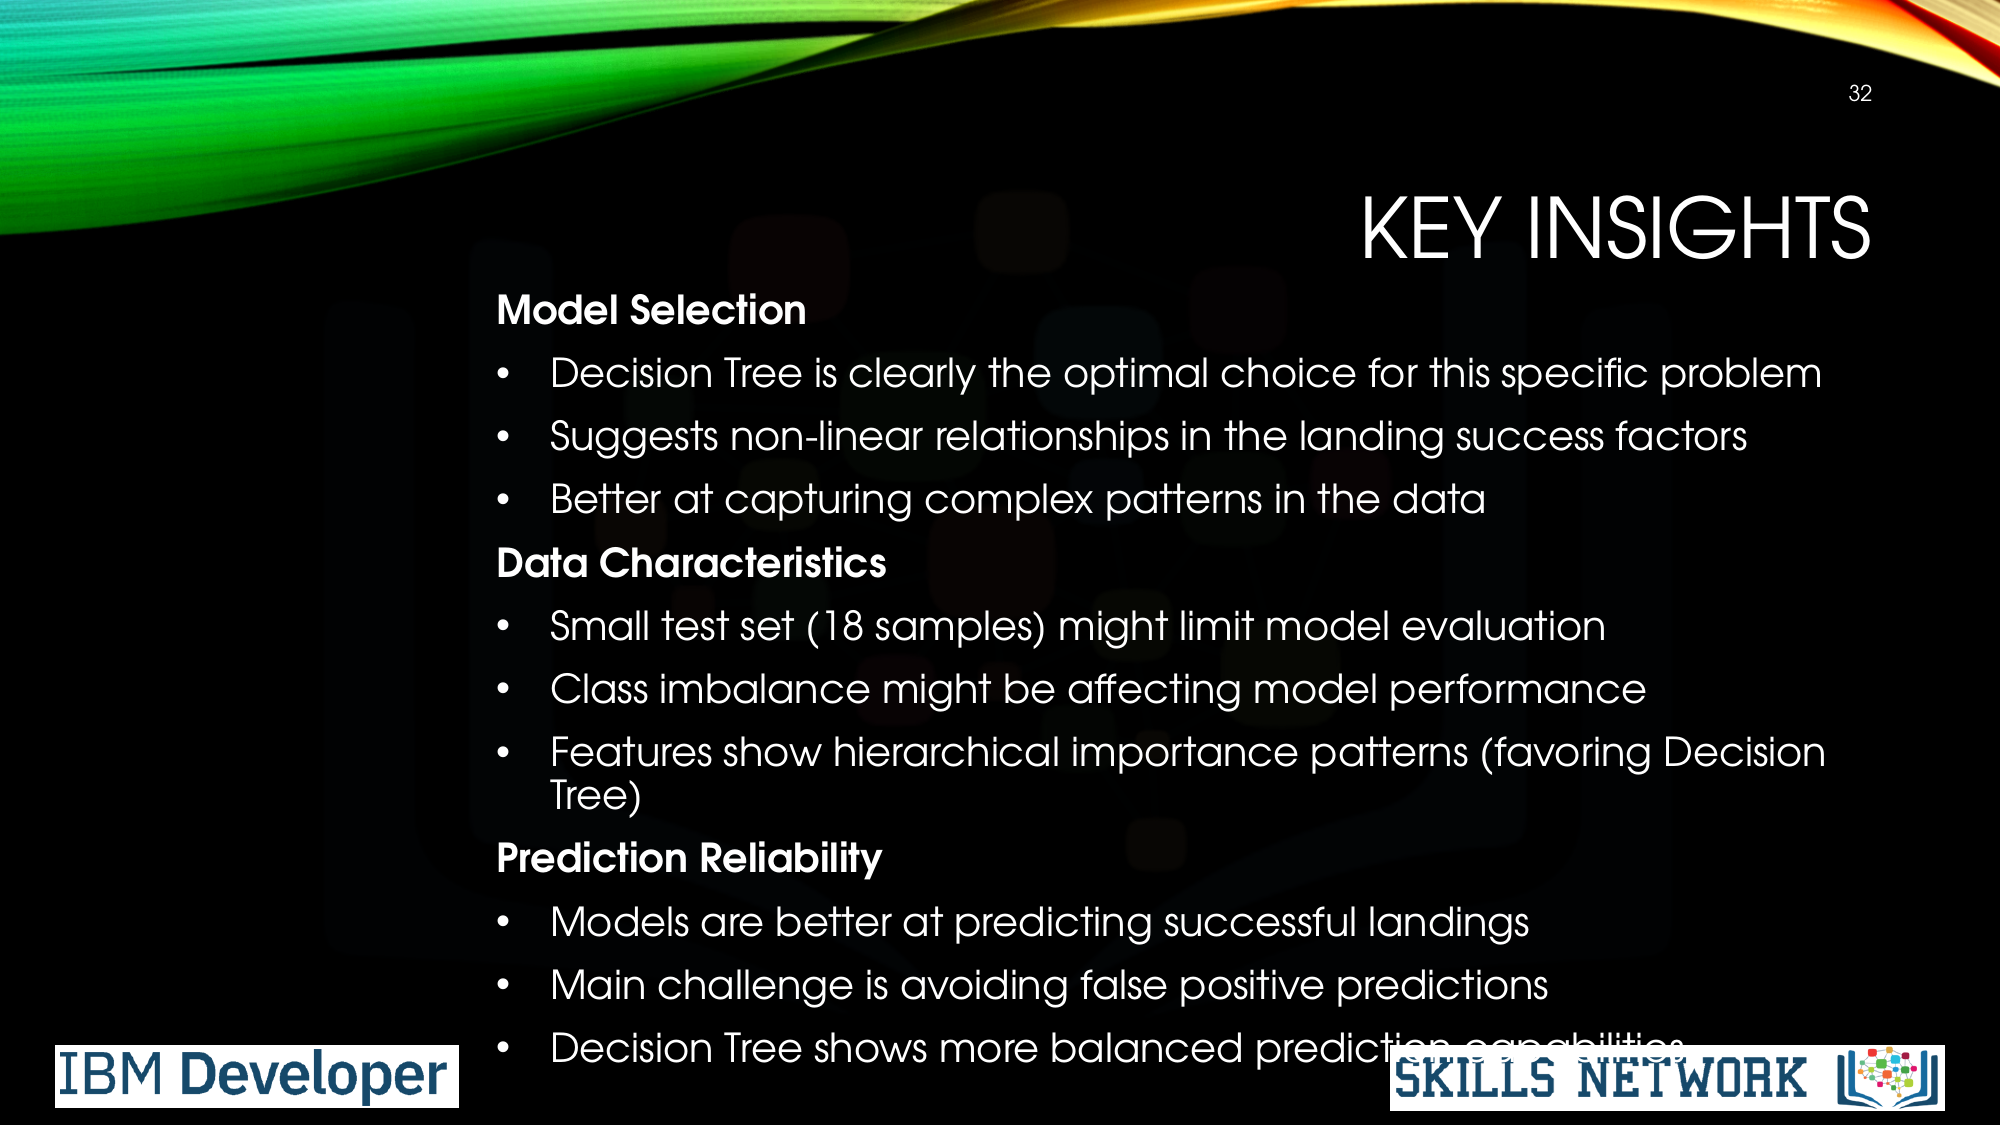

32
# Key Insights
Model Selection
Decision Tree is clearly the optimal choice for this specific problem
Suggests non-linear relationships in the landing success factors
Better at capturing complex patterns in the data
Data Characteristics
Small test set (18 samples) might limit model evaluation
Class imbalance might be affecting model performance
Features show hierarchical importance patterns (favoring Decision Tree)
Prediction Reliability
Models are better at predicting successful landings
Main challenge is avoiding false positive predictions
Decision Tree shows more balanced prediction capabilities